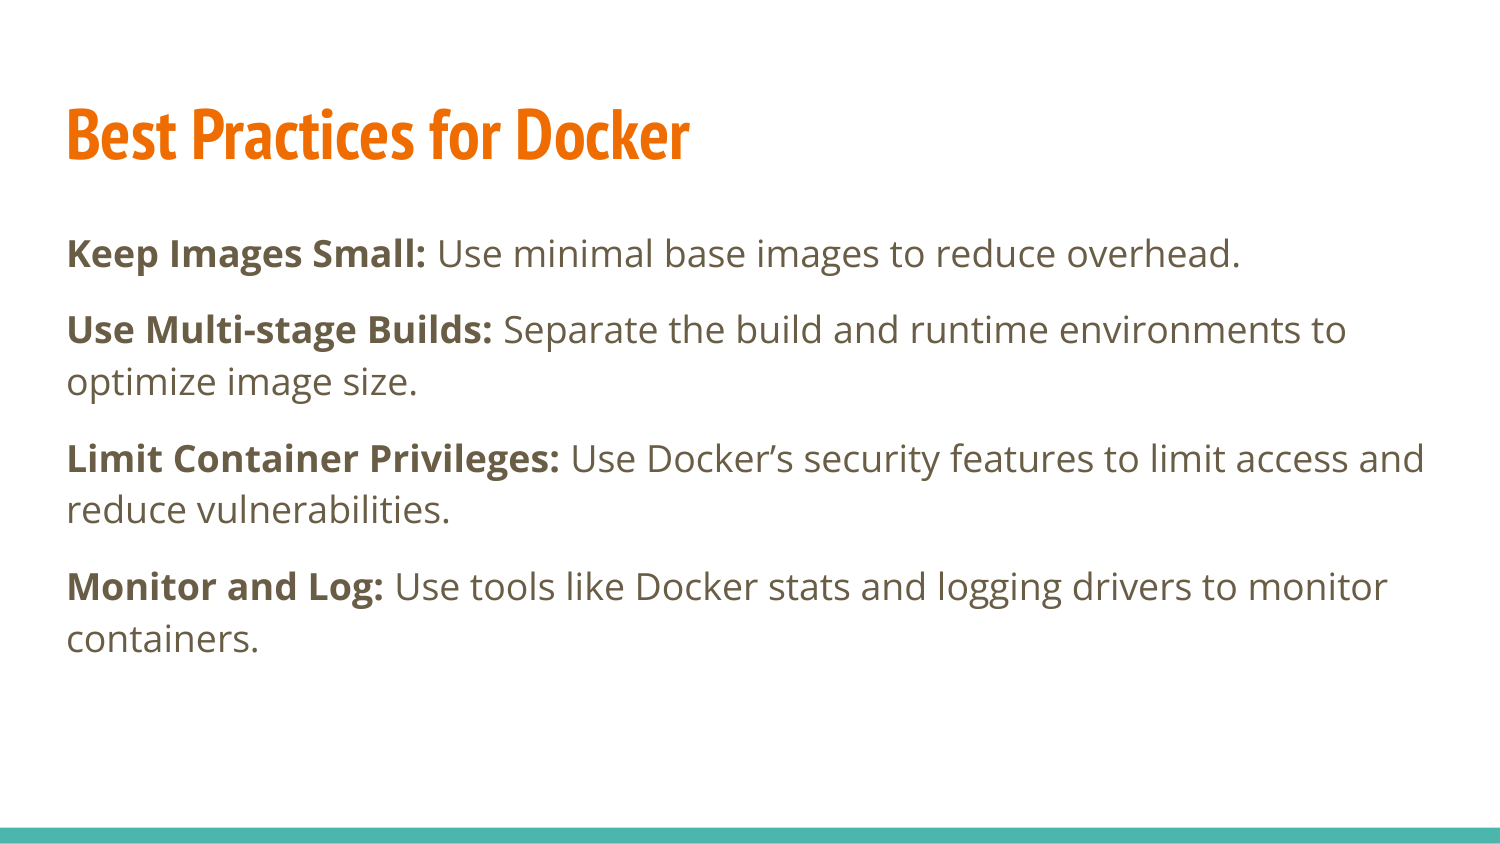

# Best Practices for Docker
Keep Images Small: Use minimal base images to reduce overhead.
Use Multi-stage Builds: Separate the build and runtime environments to optimize image size.
Limit Container Privileges: Use Docker’s security features to limit access and reduce vulnerabilities.
Monitor and Log: Use tools like Docker stats and logging drivers to monitor containers.